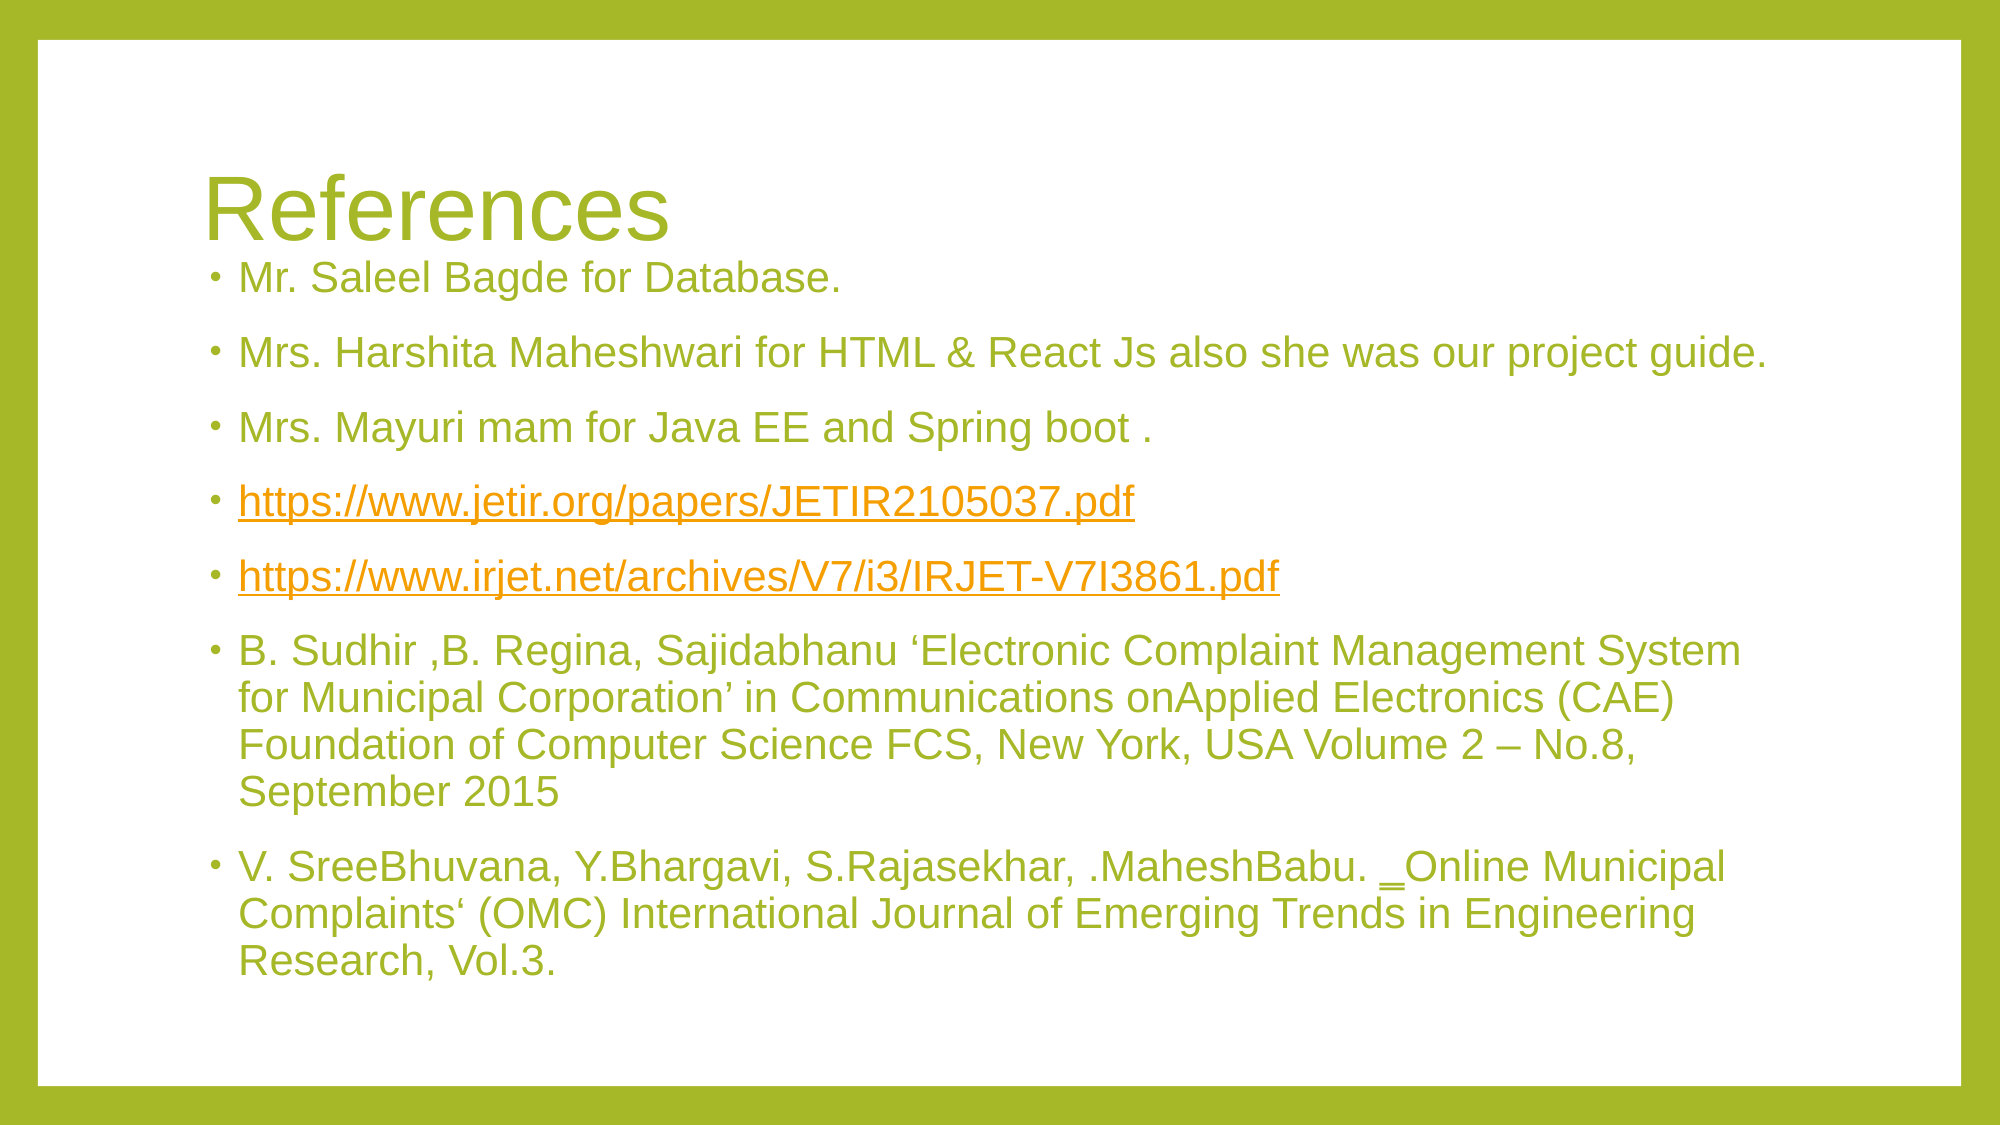

# References
Mr. Saleel Bagde for Database.
Mrs. Harshita Maheshwari for HTML & React Js also she was our project guide.
Mrs. Mayuri mam for Java EE and Spring boot .
https://www.jetir.org/papers/JETIR2105037.pdf
https://www.irjet.net/archives/V7/i3/IRJET-V7I3861.pdf
B. Sudhir ,B. Regina, Sajidabhanu ‘Electronic Complaint Management System for Municipal Corporation’ in Communications onApplied Electronics (CAE) Foundation of Computer Science FCS, New York, USA Volume 2 – No.8, September 2015
V. SreeBhuvana, Y.Bhargavi, S.Rajasekhar, .MaheshBabu. ‗Online Municipal Complaints‘ (OMC) International Journal of Emerging Trends in Engineering Research, Vol.3.